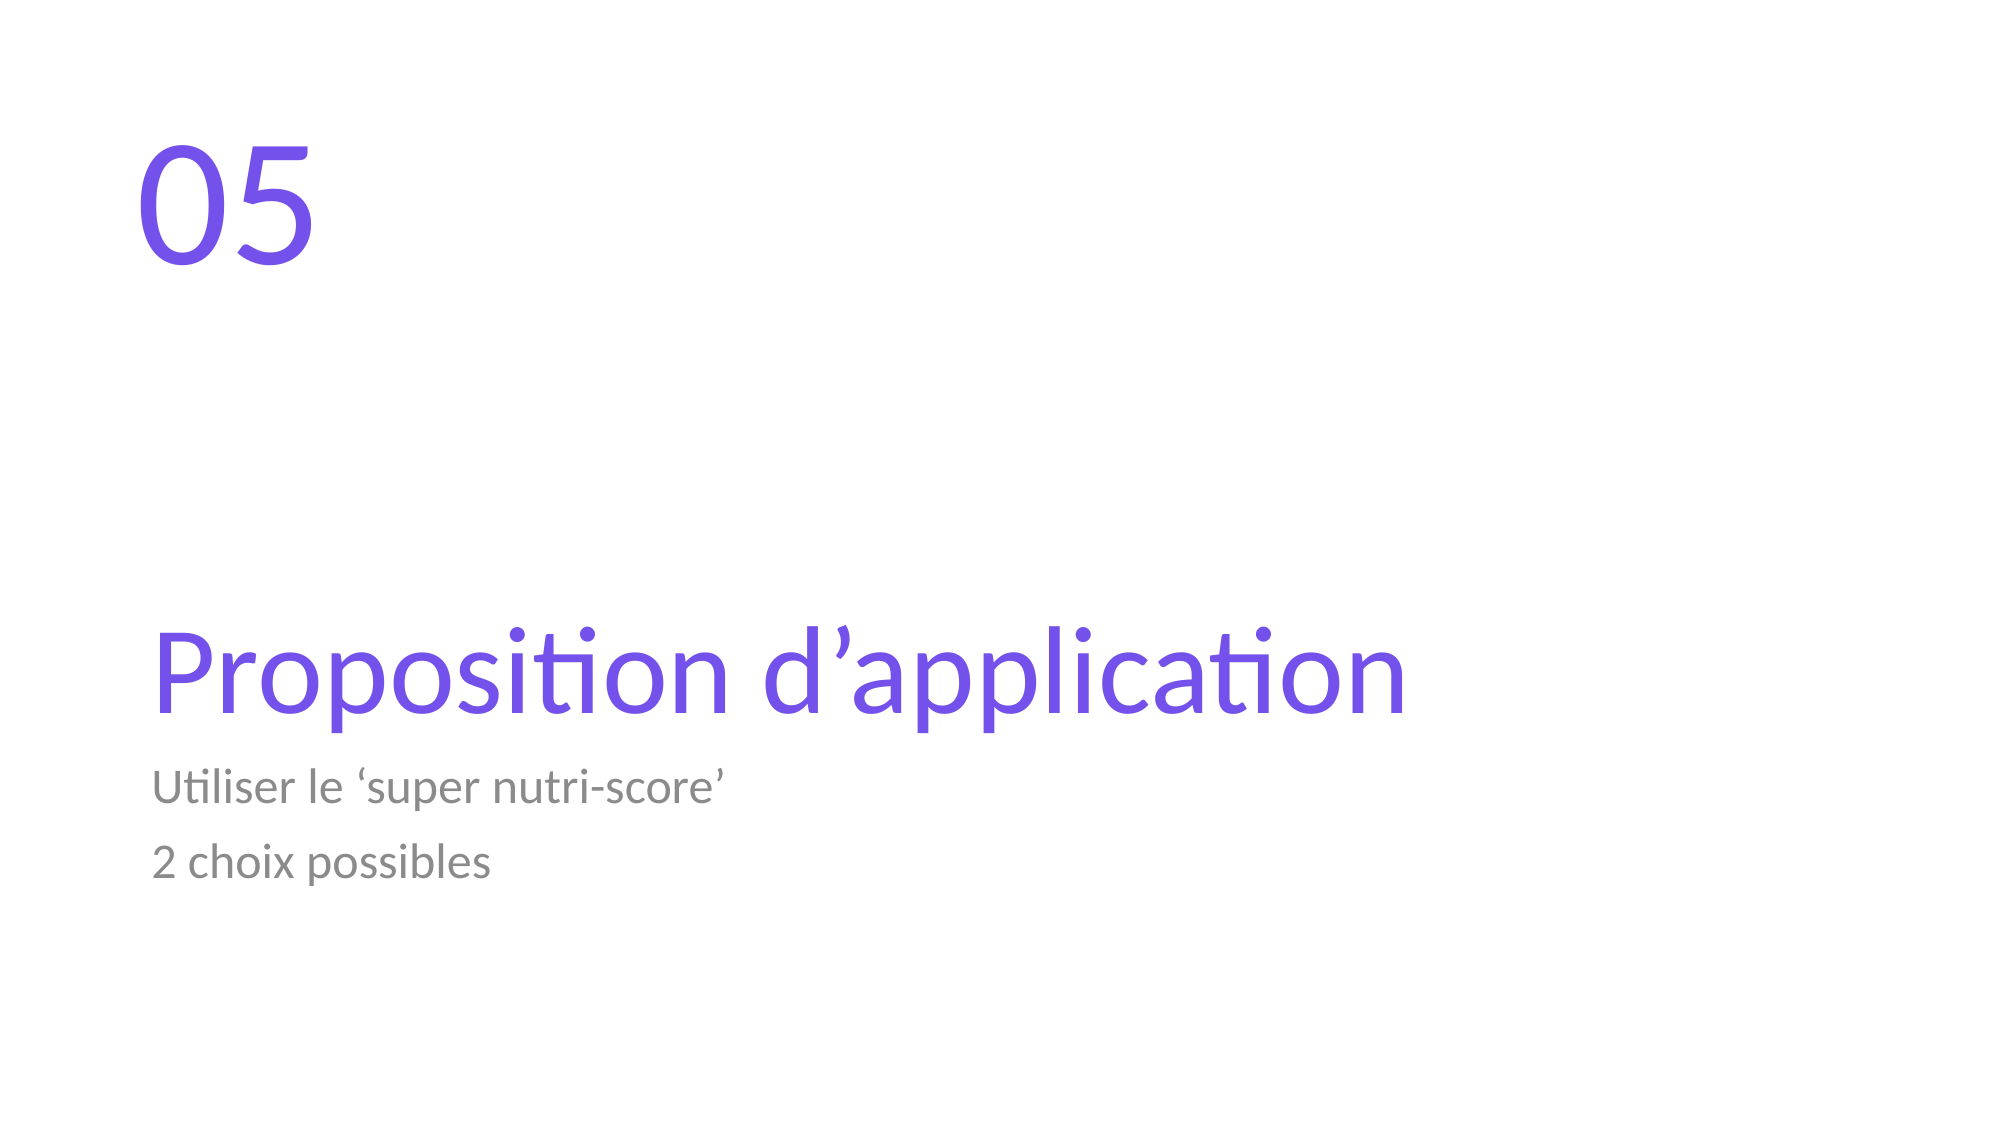

05
# Proposition d’application
Utiliser le ‘super nutri-score’
2 choix possibles